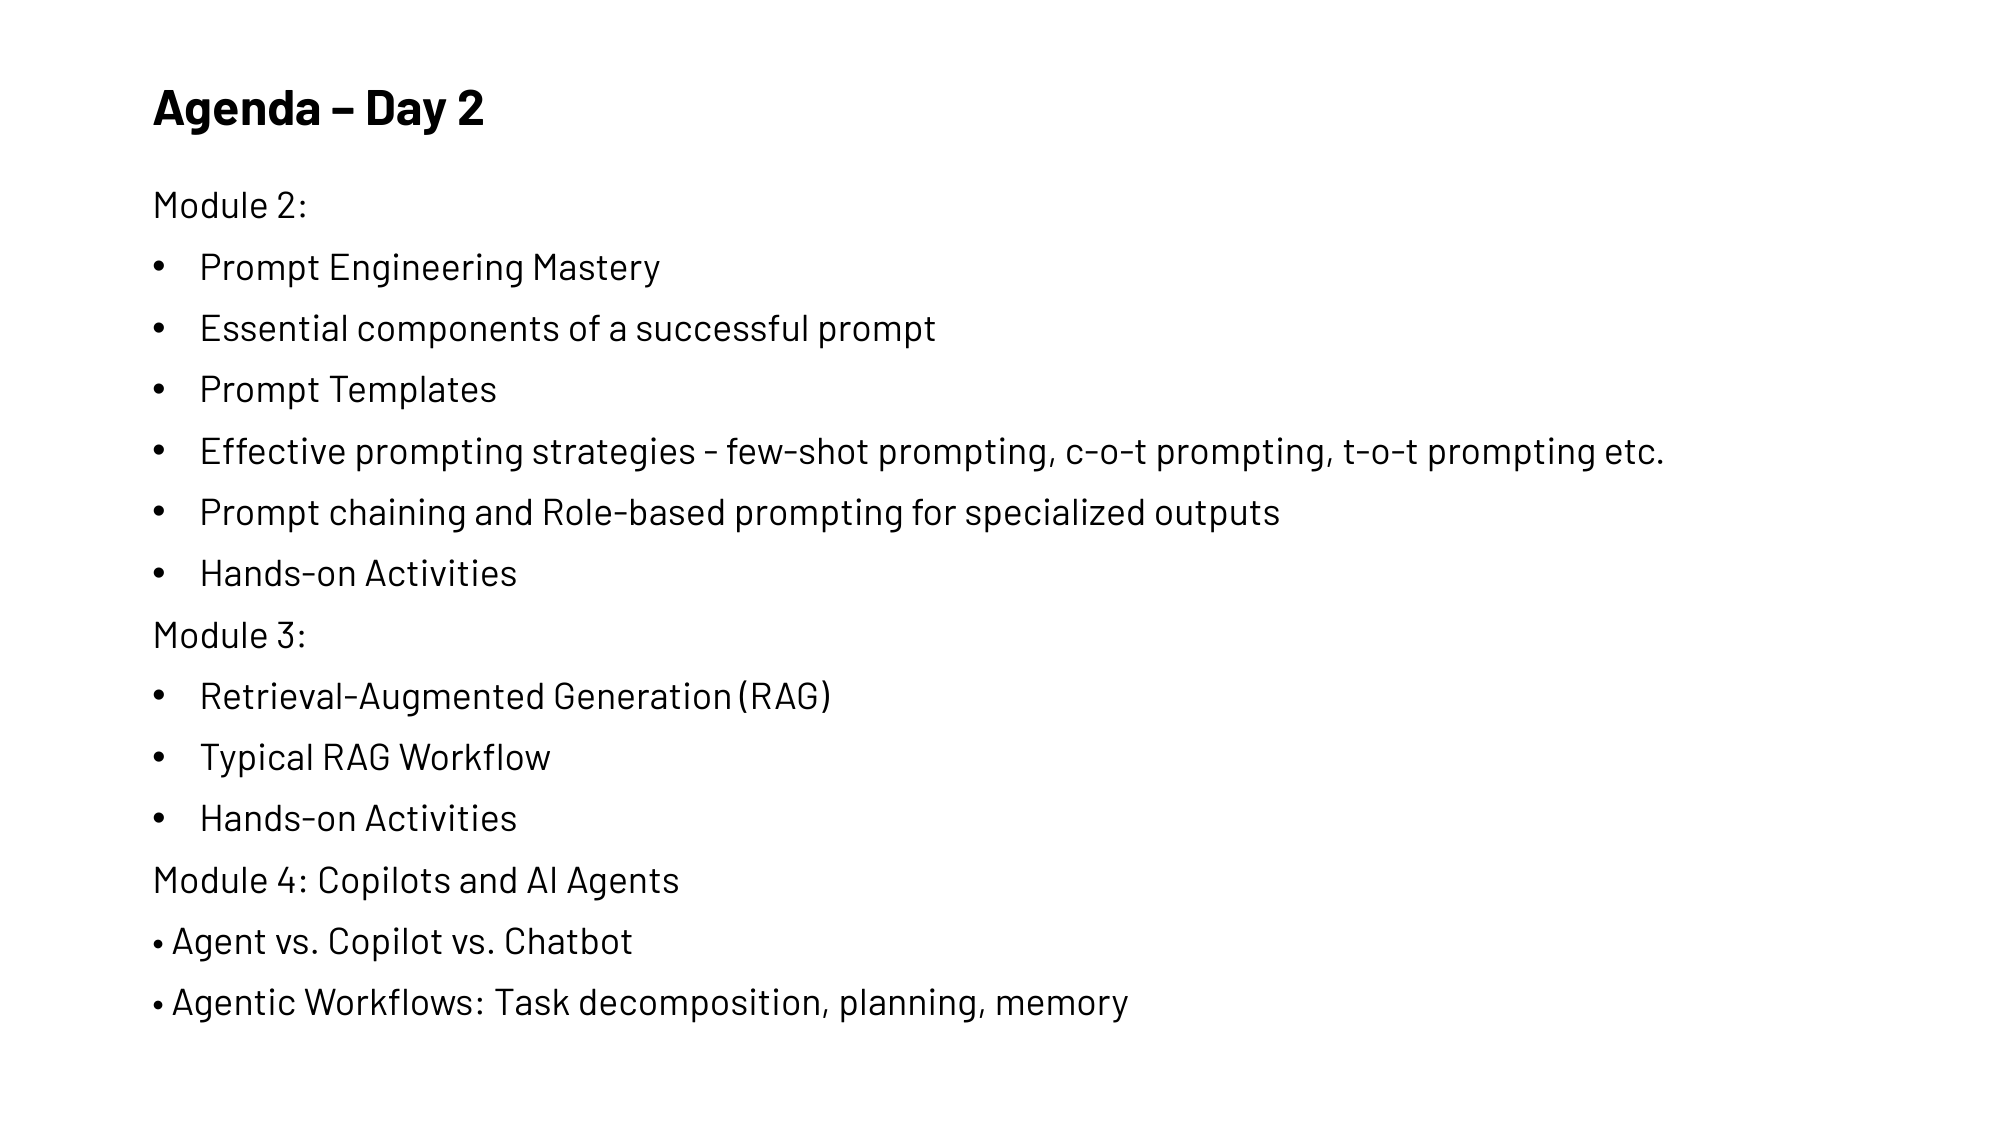

# Agenda – Day 2
Module 2:
Prompt Engineering Mastery
Essential components of a successful prompt
Prompt Templates
Effective prompting strategies - few-shot prompting, c-o-t prompting, t-o-t prompting etc.
Prompt chaining and Role-based prompting for specialized outputs
Hands-on Activities
Module 3:
Retrieval-Augmented Generation (RAG)
Typical RAG Workflow
Hands-on Activities
Module 4: Copilots and AI Agents
• Agent vs. Copilot vs. Chatbot
• Agentic Workflows: Task decomposition, planning, memory